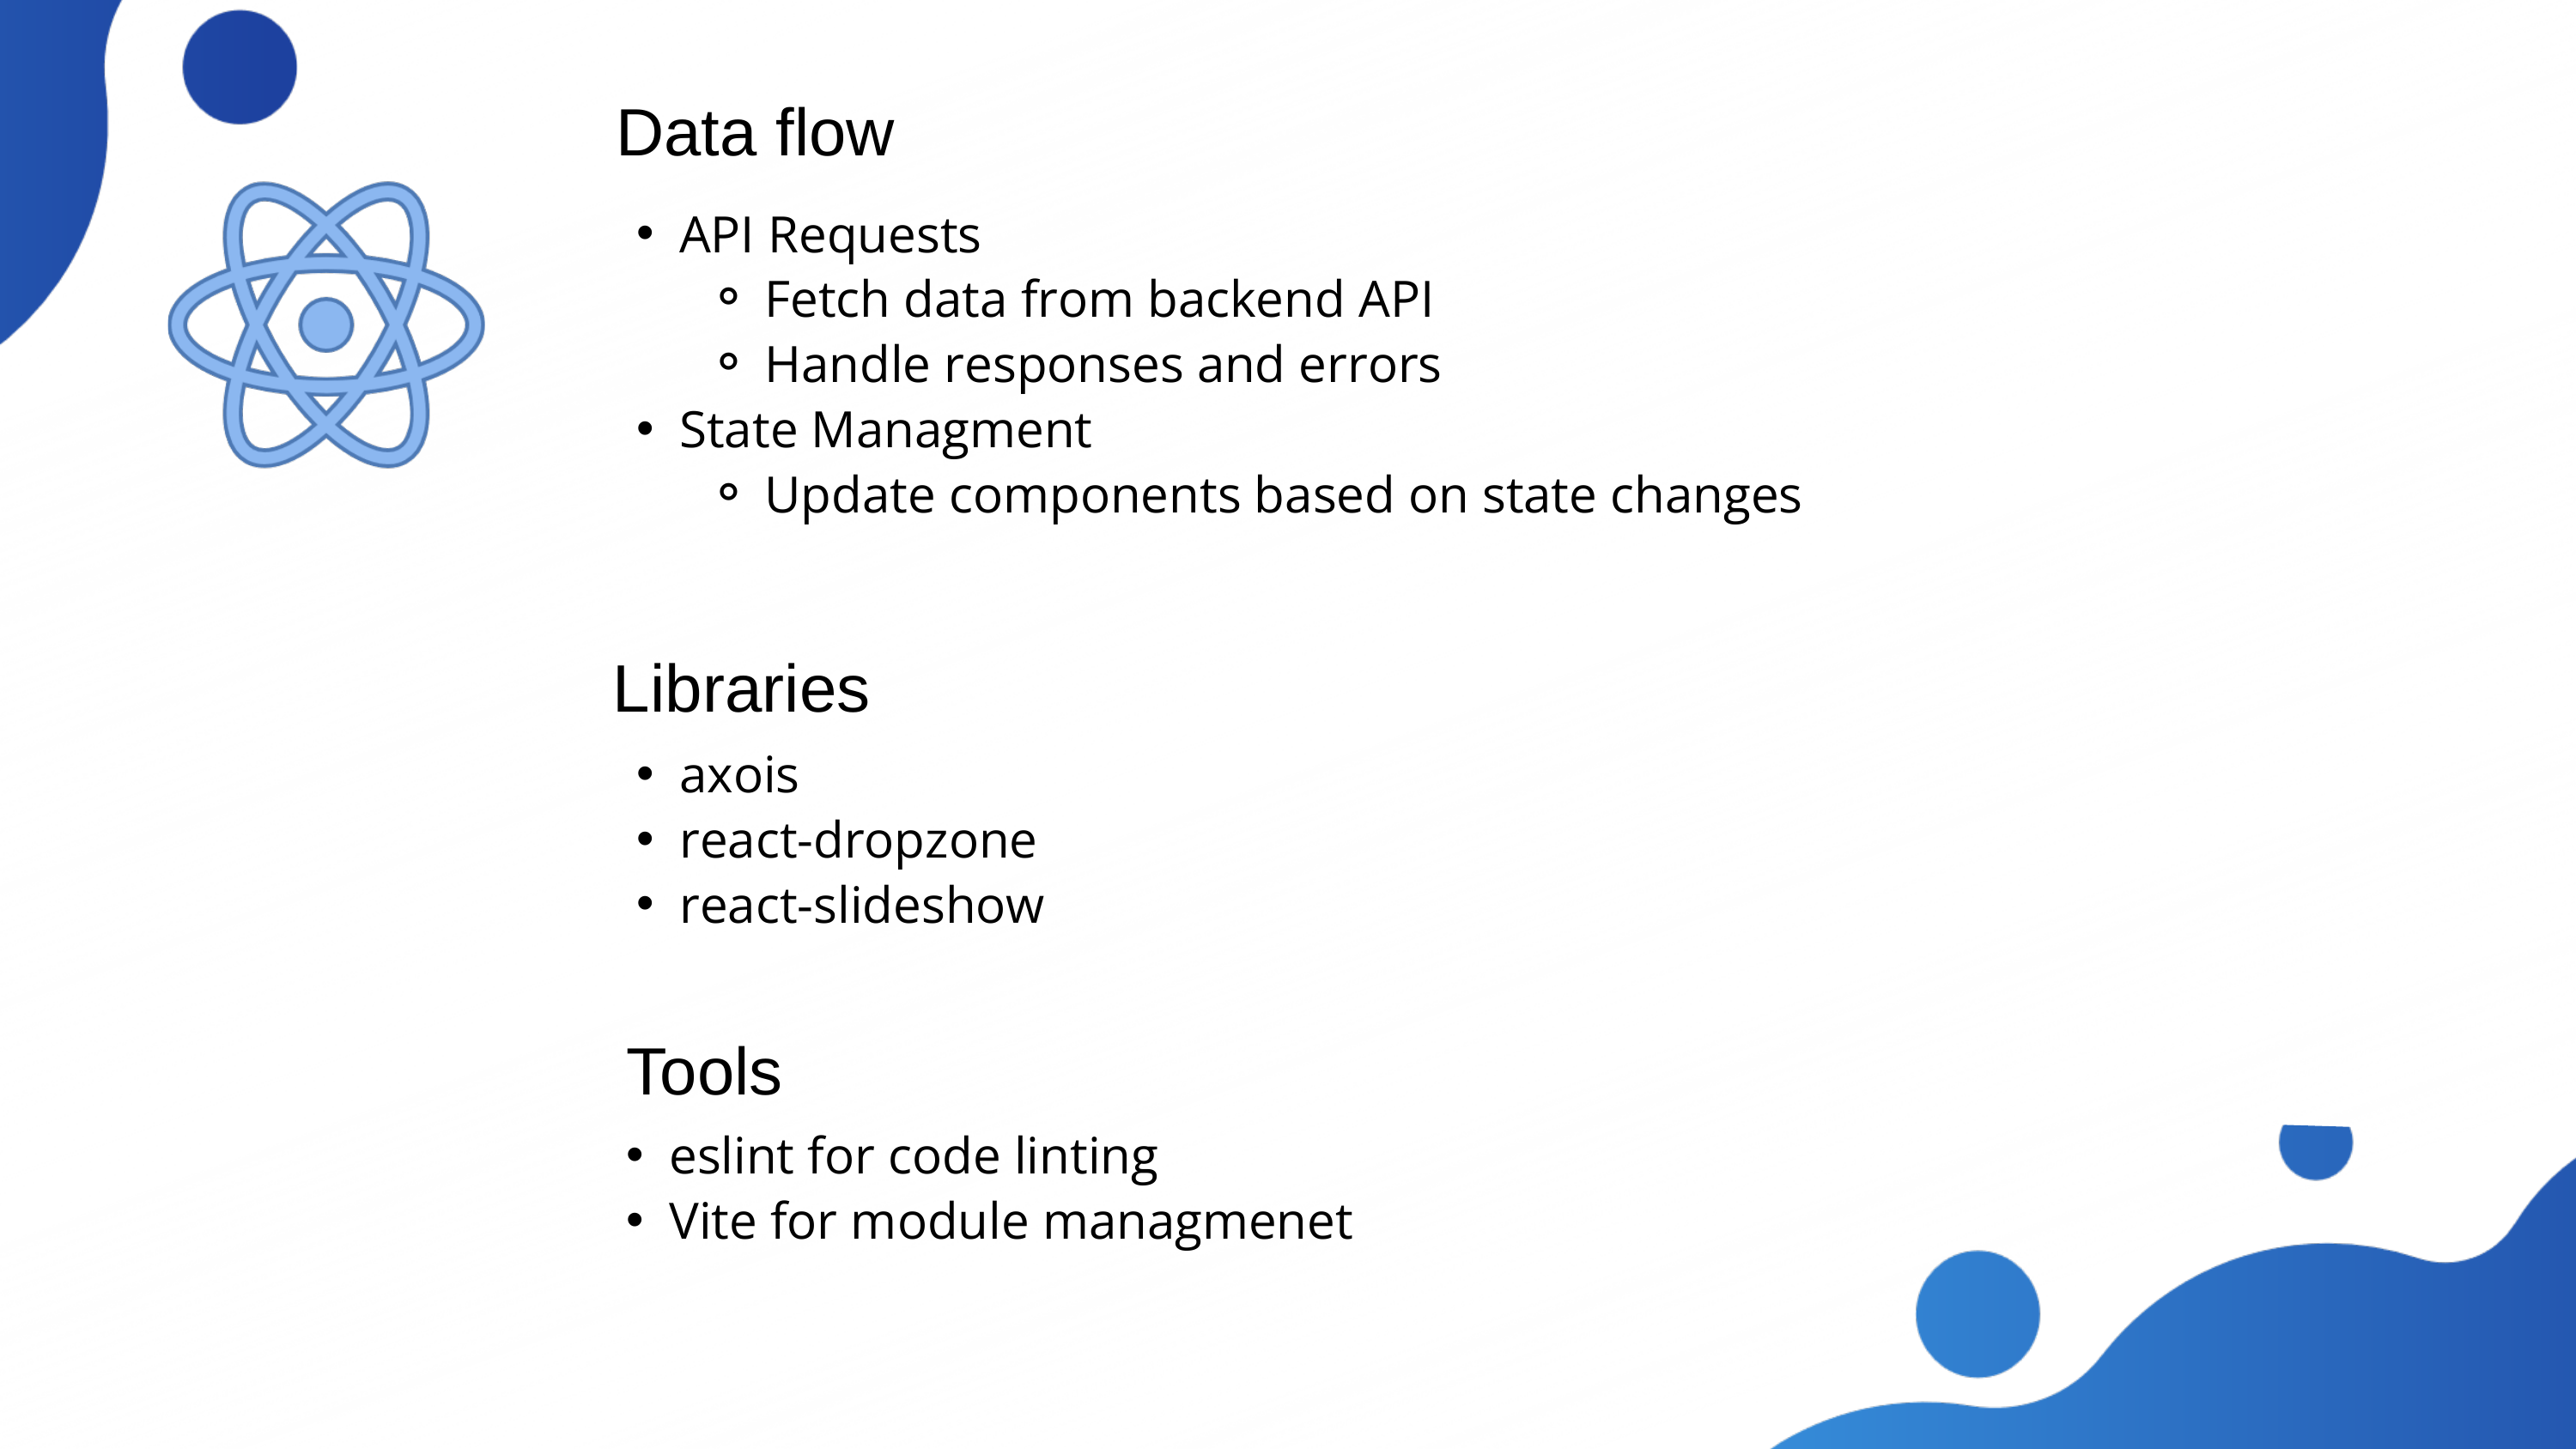

Data flow

API Requests
Fetch data from backend API
Handle responses and errors
State Managment
Update components based on state changes
Libraries
axois
react-dropzone
react-slideshow
Tools
eslint for code linting
Vite for module managmenet